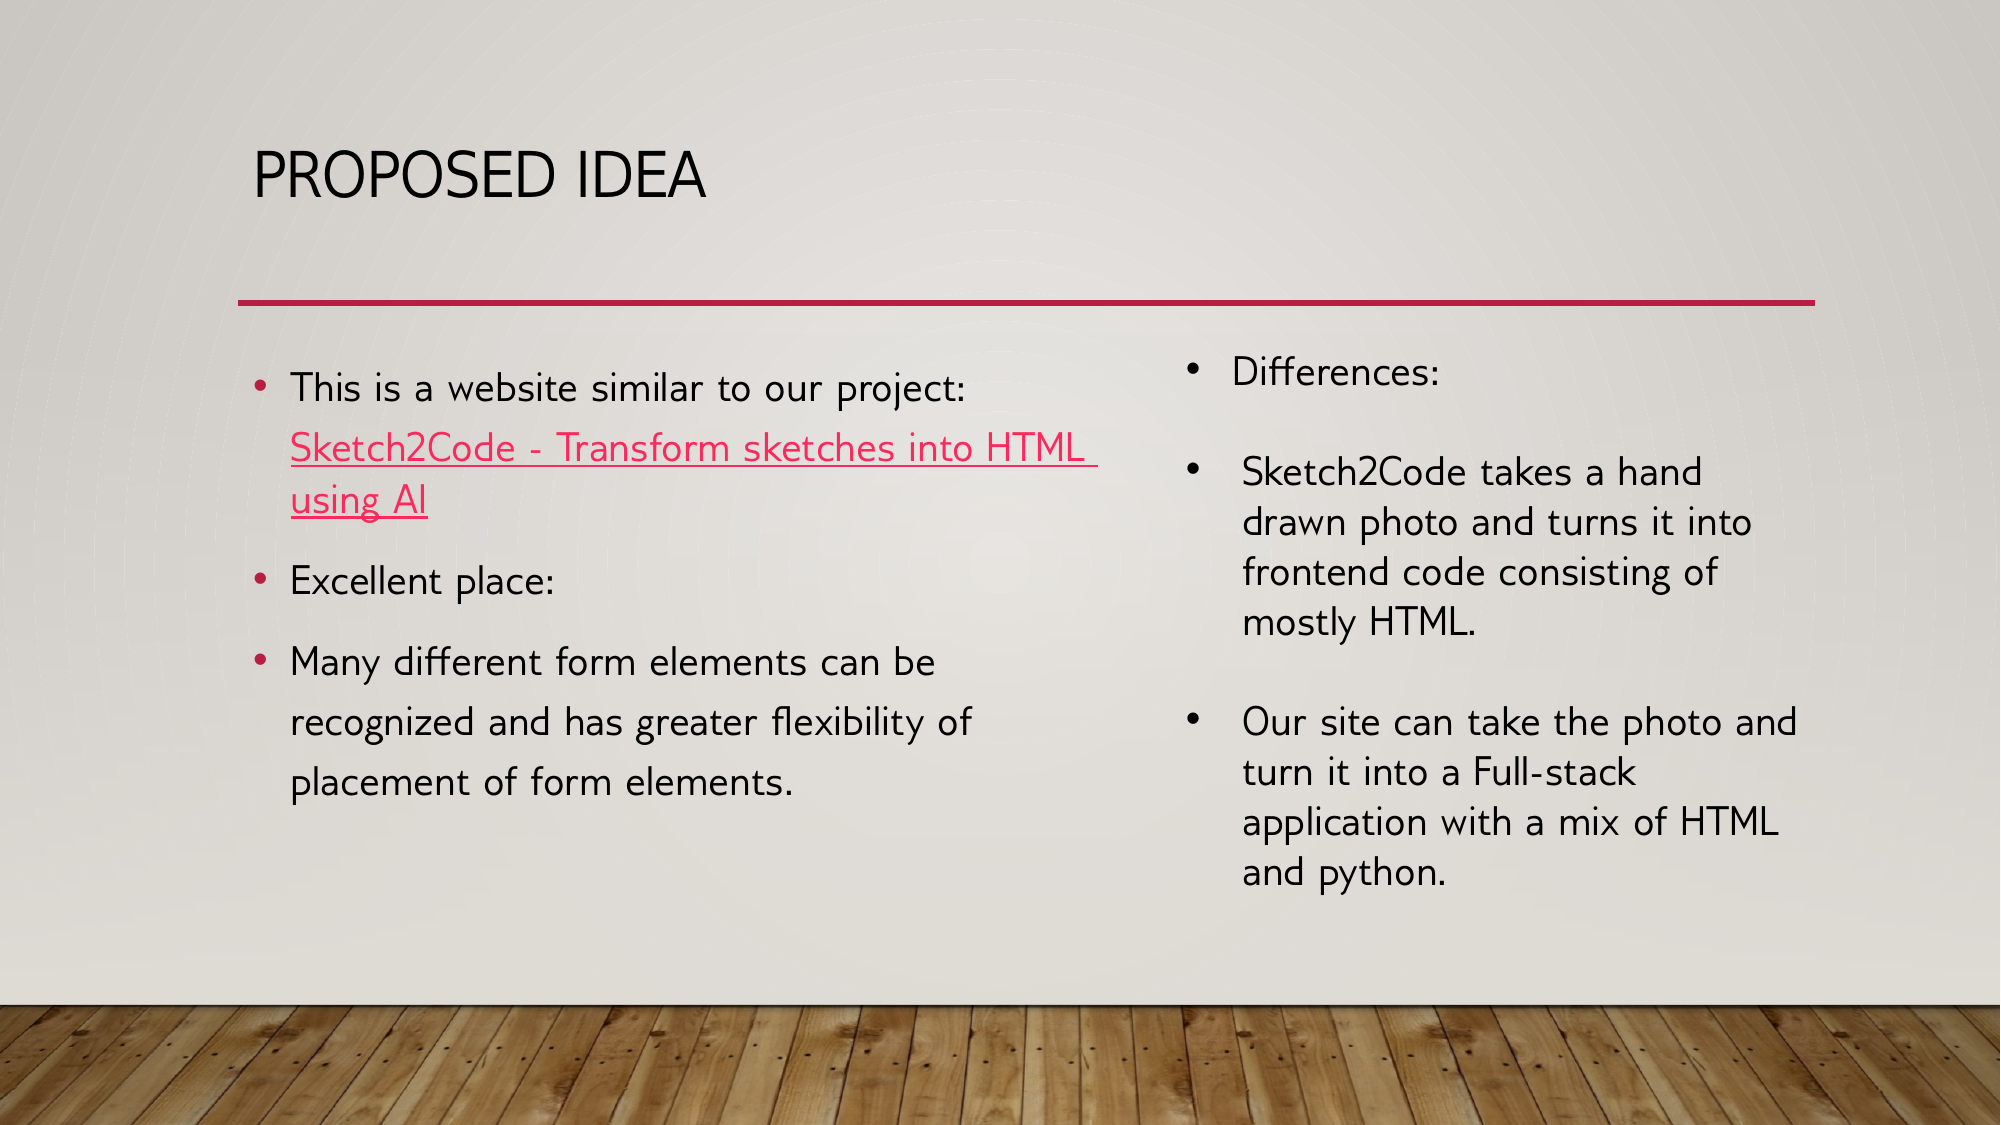

# Proposed idea
Differences:

Sketch2Code takes a hand drawn photo and turns it into frontend code consisting of mostly HTML.

Our site can take the photo and turn it into a Full-stack application with a mix of HTML and python.
This is a website similar to our project:Sketch2Code - Transform sketches into HTML using AI
Excellent place:
Many different form elements can be recognized and has greater flexibility of placement of form elements.